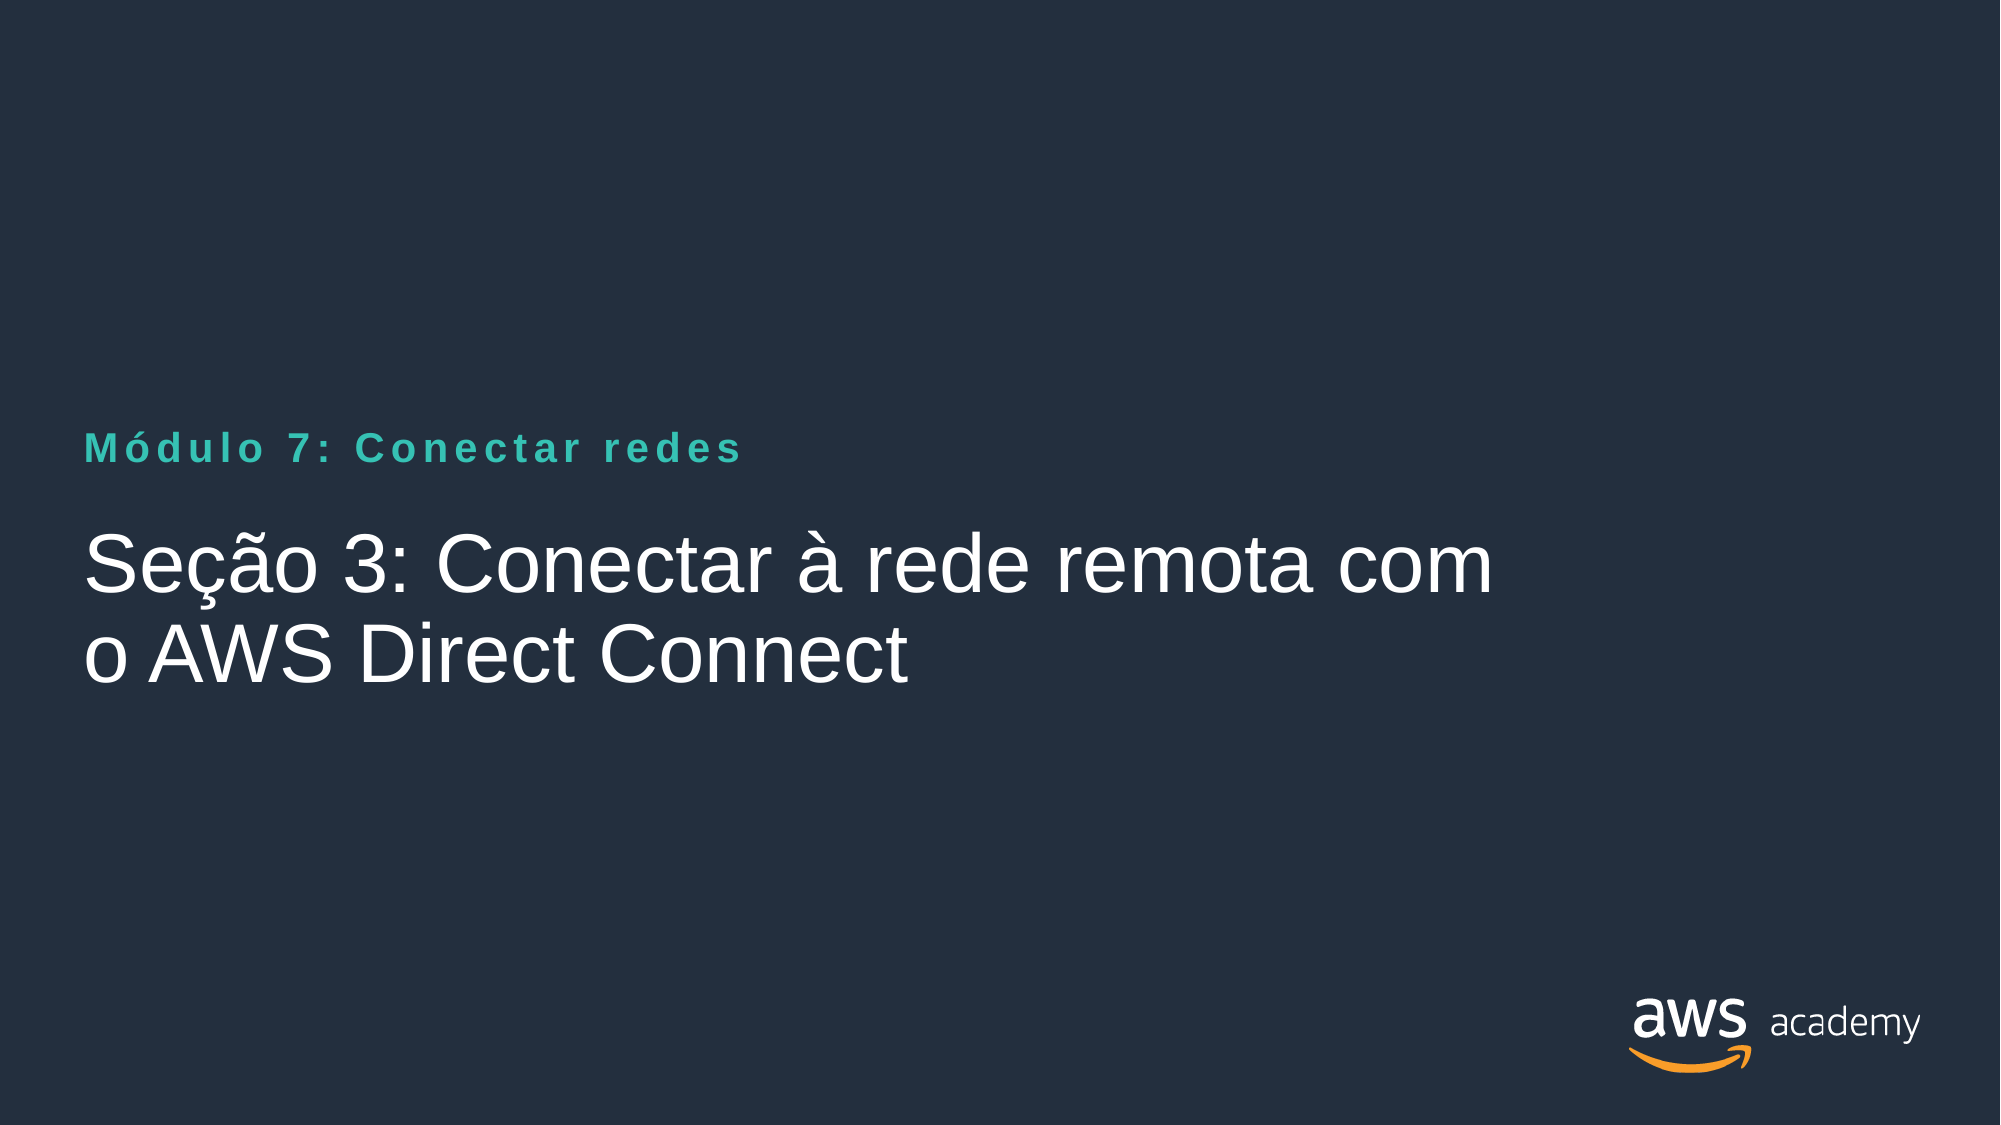

Módulo 7: Conectar redes
# Seção 3: Conectar à rede remota com o AWS Direct Connect